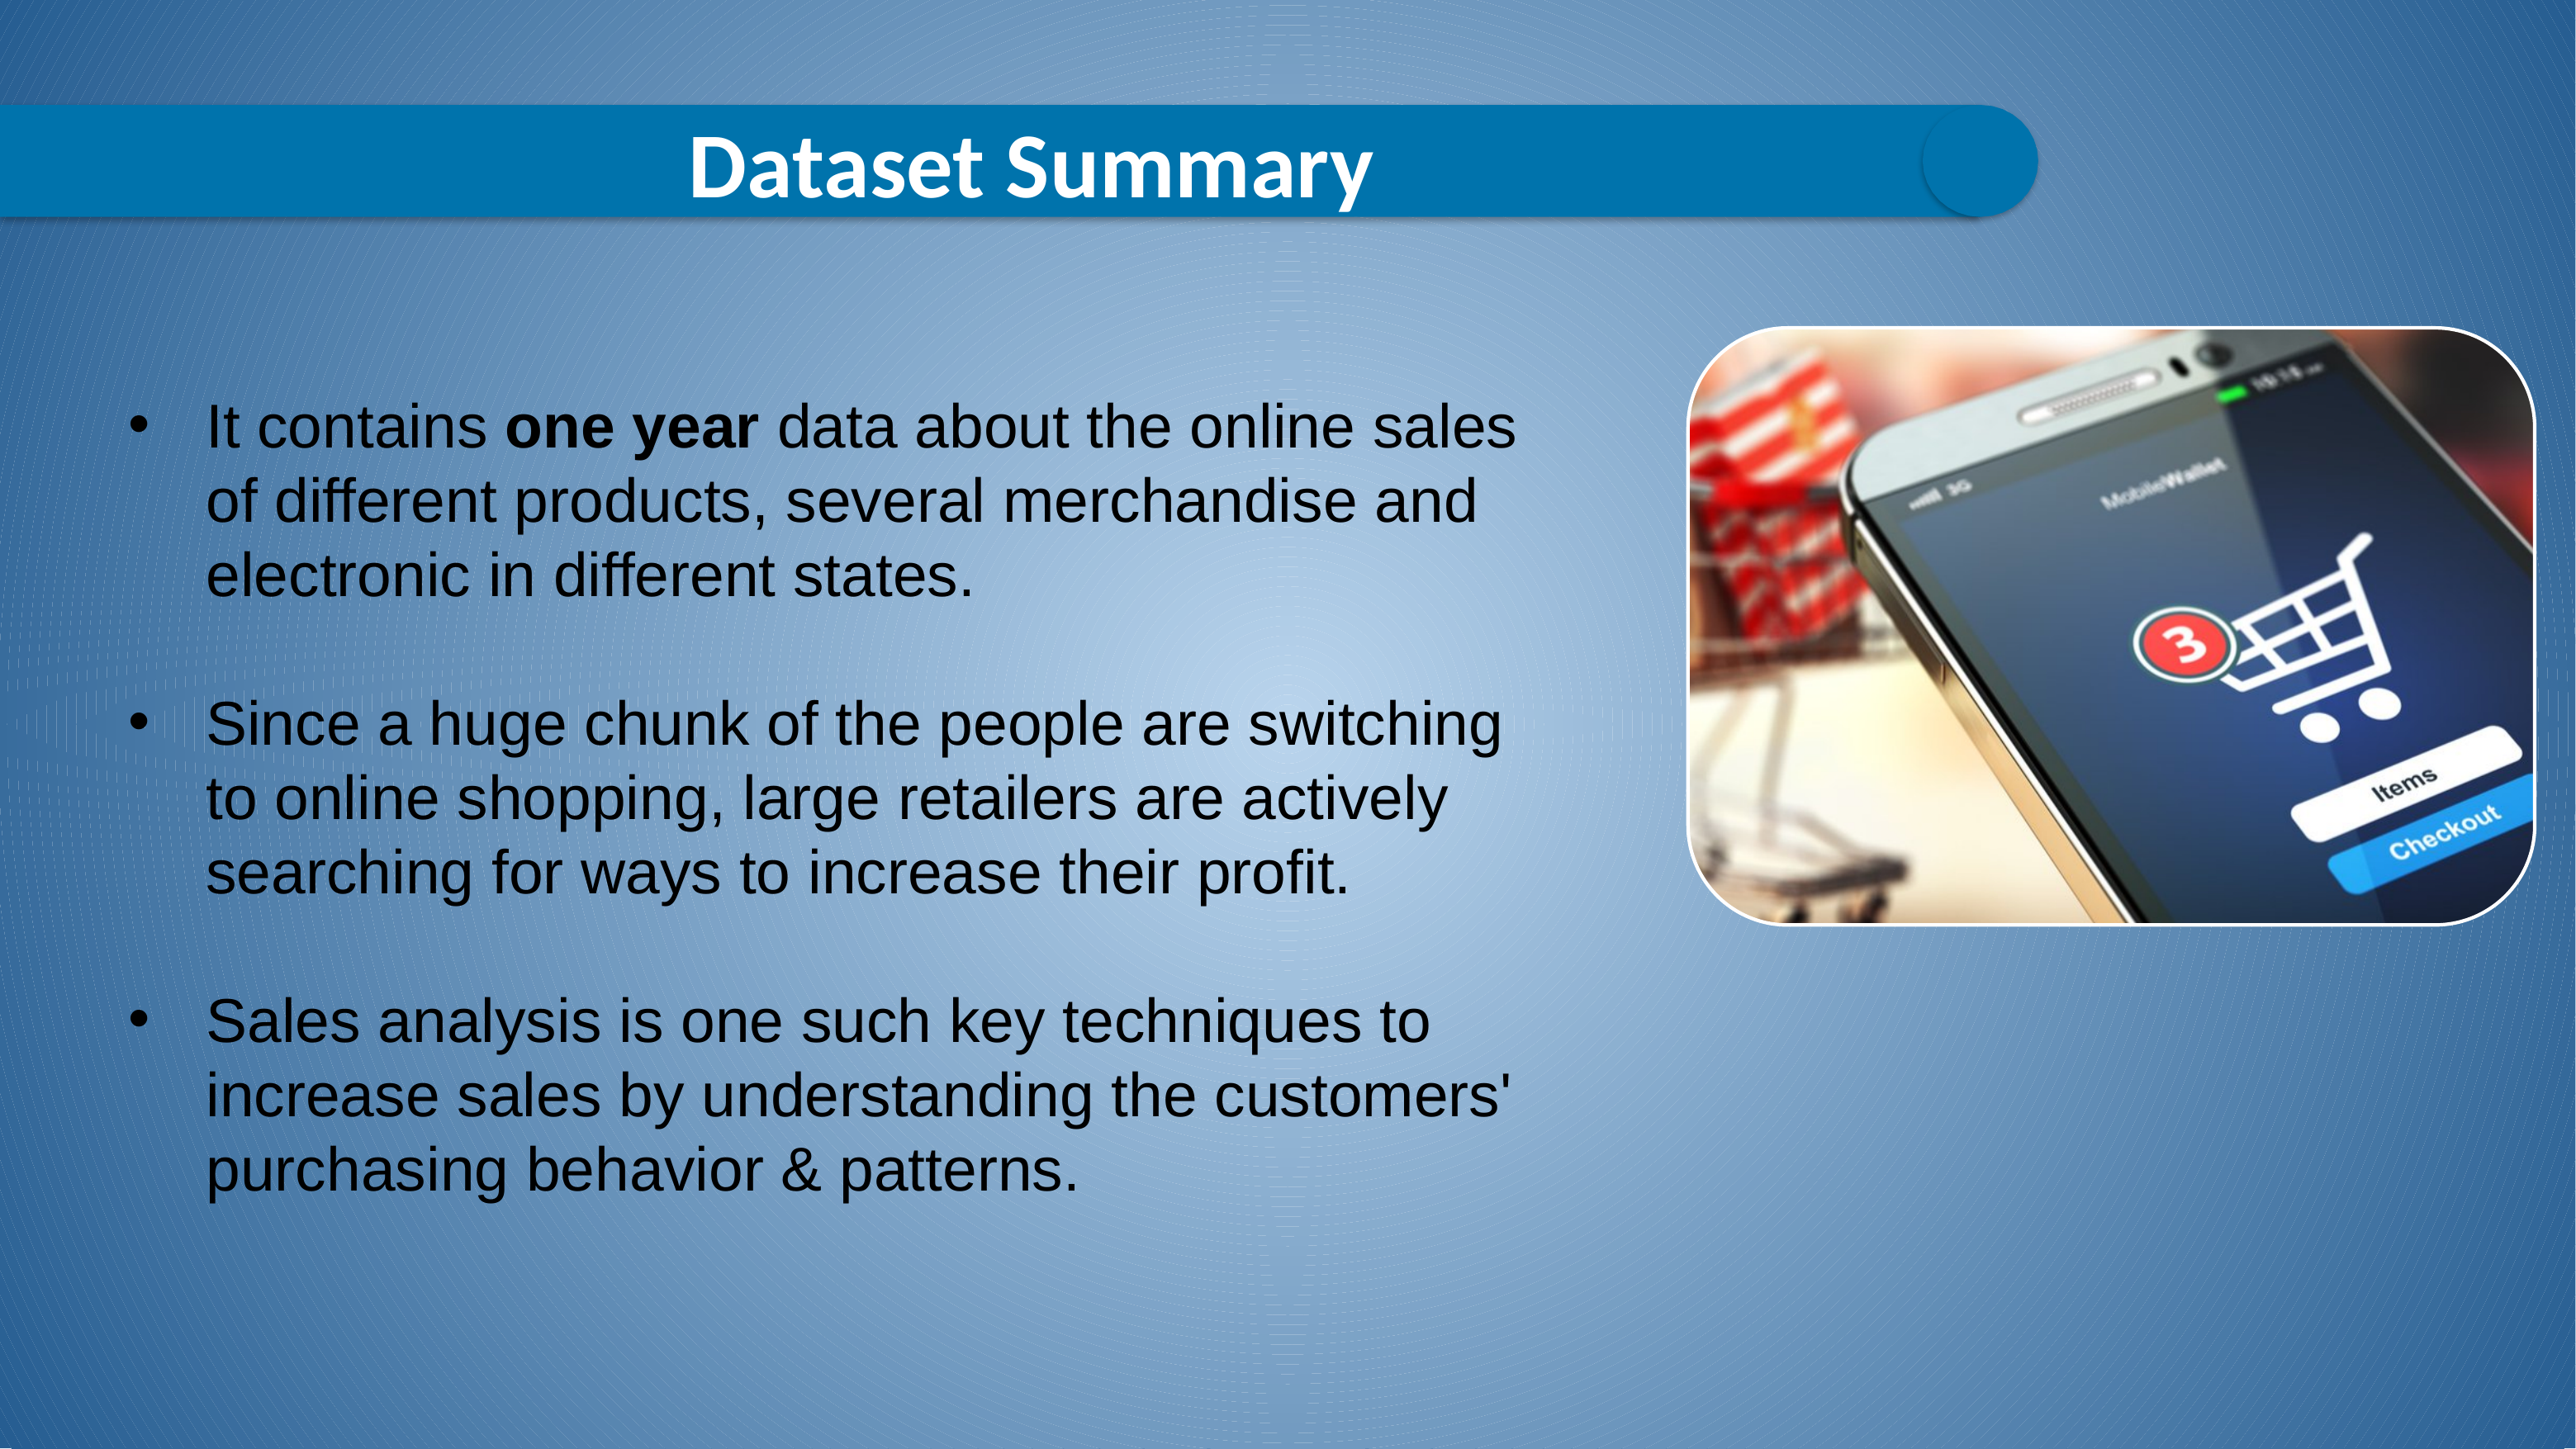

Dataset Summary

It contains one year data about the online sales of different products, several merchandise and electronic in different states.

Since a huge chunk of the people are switching to online shopping, large retailers are actively searching for ways to increase their profit.

Sales analysis is one such key techniques to increase sales by understanding the customers' purchasing behavior & patterns.